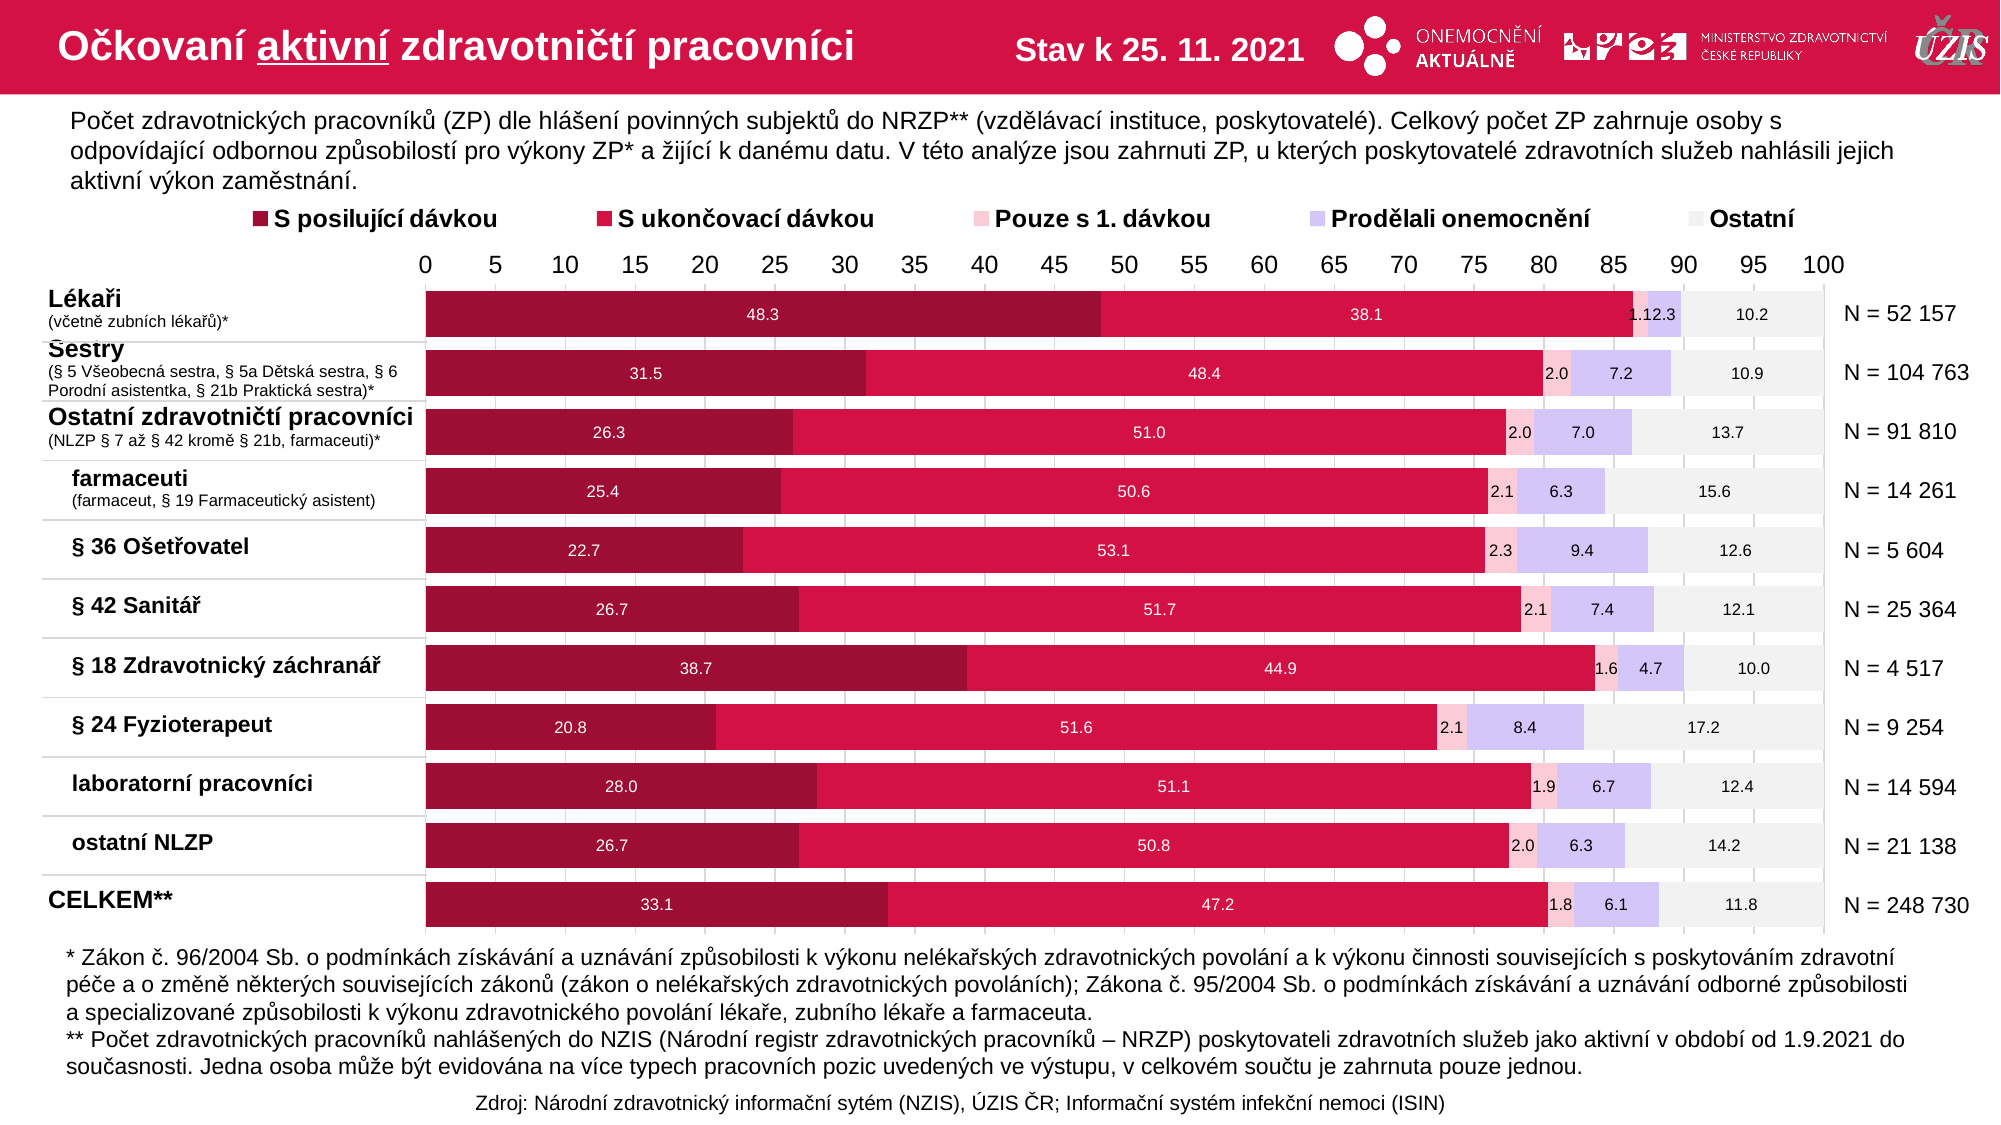

# Očkovaní aktivní zdravotničtí pracovníci
Stav k 25. 11. 2021
Počet zdravotnických pracovníků (ZP) dle hlášení povinných subjektů do NRZP** (vzdělávací instituce, poskytovatelé). Celkový počet ZP zahrnuje osoby s odpovídající odbornou způsobilostí pro výkony ZP* a žijící k danému datu. V této analýze jsou zahrnuti ZP, u kterých poskytovatelé zdravotních služeb nahlásili jejich aktivní výkon zaměstnání.

### Chart

| Category | S posilující dávkou | S ukončovací dávkou | Pouze s 1. dávkou | Prodělali onemocnění | Ostatní |
|---|---|---|---|---|---|
| Lékaři | 48.28115 | 38.06776 | 1.0679295 | 2.344843 | 10.23832 |
| Sestry | 31.51876 | 48.40258 | 2.0064336 | 7.173334 | 10.89889 |
| Ostatní ZP | 26.28581 | 50.97702 | 2.035726 | 7.007951 | 13.6935 |
|    farmaceuti | 25.39794 | 50.55746 | 2.1036393 | 6.331954 | 15.609 |
|    § 36 Ošetřovatel | 22.69807 | 53.05139 | 2.3197716 | 9.350464 | 12.5803 |
|    § 42 Sanitář | 26.69137 | 51.65983 | 2.1211165 | 7.404195 | 12.12348 |
|    § 18 Zdravotnický záchranář | 38.69825 | 44.94133 | 1.6382555 | 4.737658 | 9.984503 |
|    § 24 Fyzioterapeut | 20.7694 | 51.5777 | 2.1288092 | 8.363951 | 17.16015 |
|    laboratorní pracovníci | 28.01151 | 51.06208 | 1.8569275 | 6.715088 | 12.35439 |
|    ostatní NLZP | 26.70546 | 50.80897 | 1.9869429 | 6.306178 | 14.19245 |
| CELKEM | 33.10216 | 47.1857 | 1.8204479 | 6.099787 | 11.7919 |
| Lékaři (včetně zubních lékařů)\* |
| --- |
| Sestry (§ 5 Všeobecná sestra, § 5a Dětská sestra, § 6 Porodní asistentka, § 21b Praktická sestra)\* |
| Ostatní zdravotničtí pracovníci (NLZP § 7 až § 42 kromě § 21b, farmaceuti)\* |
| farmaceuti (farmaceut, § 19 Farmaceutický asistent) |
| § 36 Ošetřovatel |
| § 42 Sanitář |
| § 18 Zdravotnický záchranář |
| § 24 Fyzioterapeut |
| laboratorní pracovníci |
| ostatní NLZP |
| CELKEM\*\* |
| N = 52 157 |
| --- |
| N = 104 763 |
| N = 91 810 |
| N = 14 261 |
| N = 5 604 |
| N = 25 364 |
| N = 4 517 |
| N = 9 254 |
| N = 14 594 |
| N = 21 138 |
| N = 248 730 |
* Zákon č. 96/2004 Sb. o podmínkách získávání a uznávání způsobilosti k výkonu nelékařských zdravotnických povolání a k výkonu činnosti souvisejících s poskytováním zdravotní péče a o změně některých souvisejících zákonů (zákon o nelékařských zdravotnických povoláních); Zákona č. 95/2004 Sb. o podmínkách získávání a uznávání odborné způsobilosti a specializované způsobilosti k výkonu zdravotnického povolání lékaře, zubního lékaře a farmaceuta.
** Počet zdravotnických pracovníků nahlášených do NZIS (Národní registr zdravotnických pracovníků – NRZP) poskytovateli zdravotních služeb jako aktivní v období od 1.9.2021 do současnosti. Jedna osoba může být evidována na více typech pracovních pozic uvedených ve výstupu, v celkovém součtu je zahrnuta pouze jednou.
Zdroj: Národní zdravotnický informační sytém (NZIS), ÚZIS ČR; Informační systém infekční nemoci (ISIN)